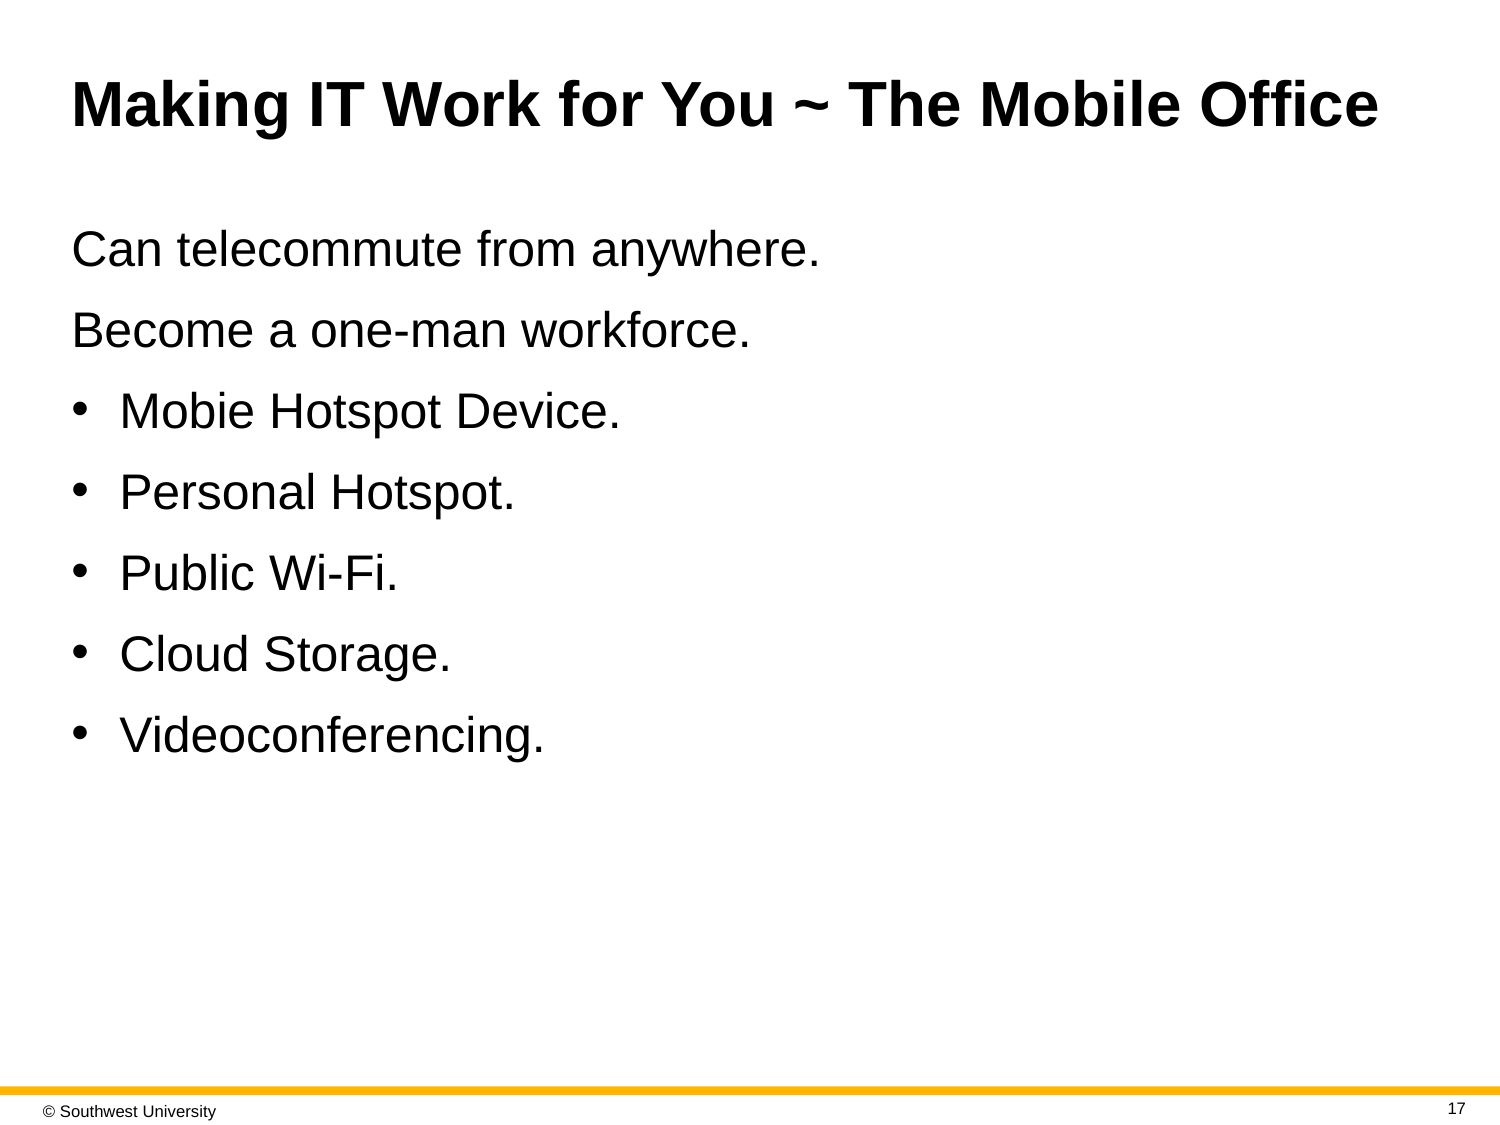

# Making IT Work for You ~ The Mobile Office
Can telecommute from anywhere.
Become a one-man workforce.
Mobie Hotspot Device.
Personal Hotspot.
Public Wi-Fi.
Cloud Storage.
Videoconferencing.
17